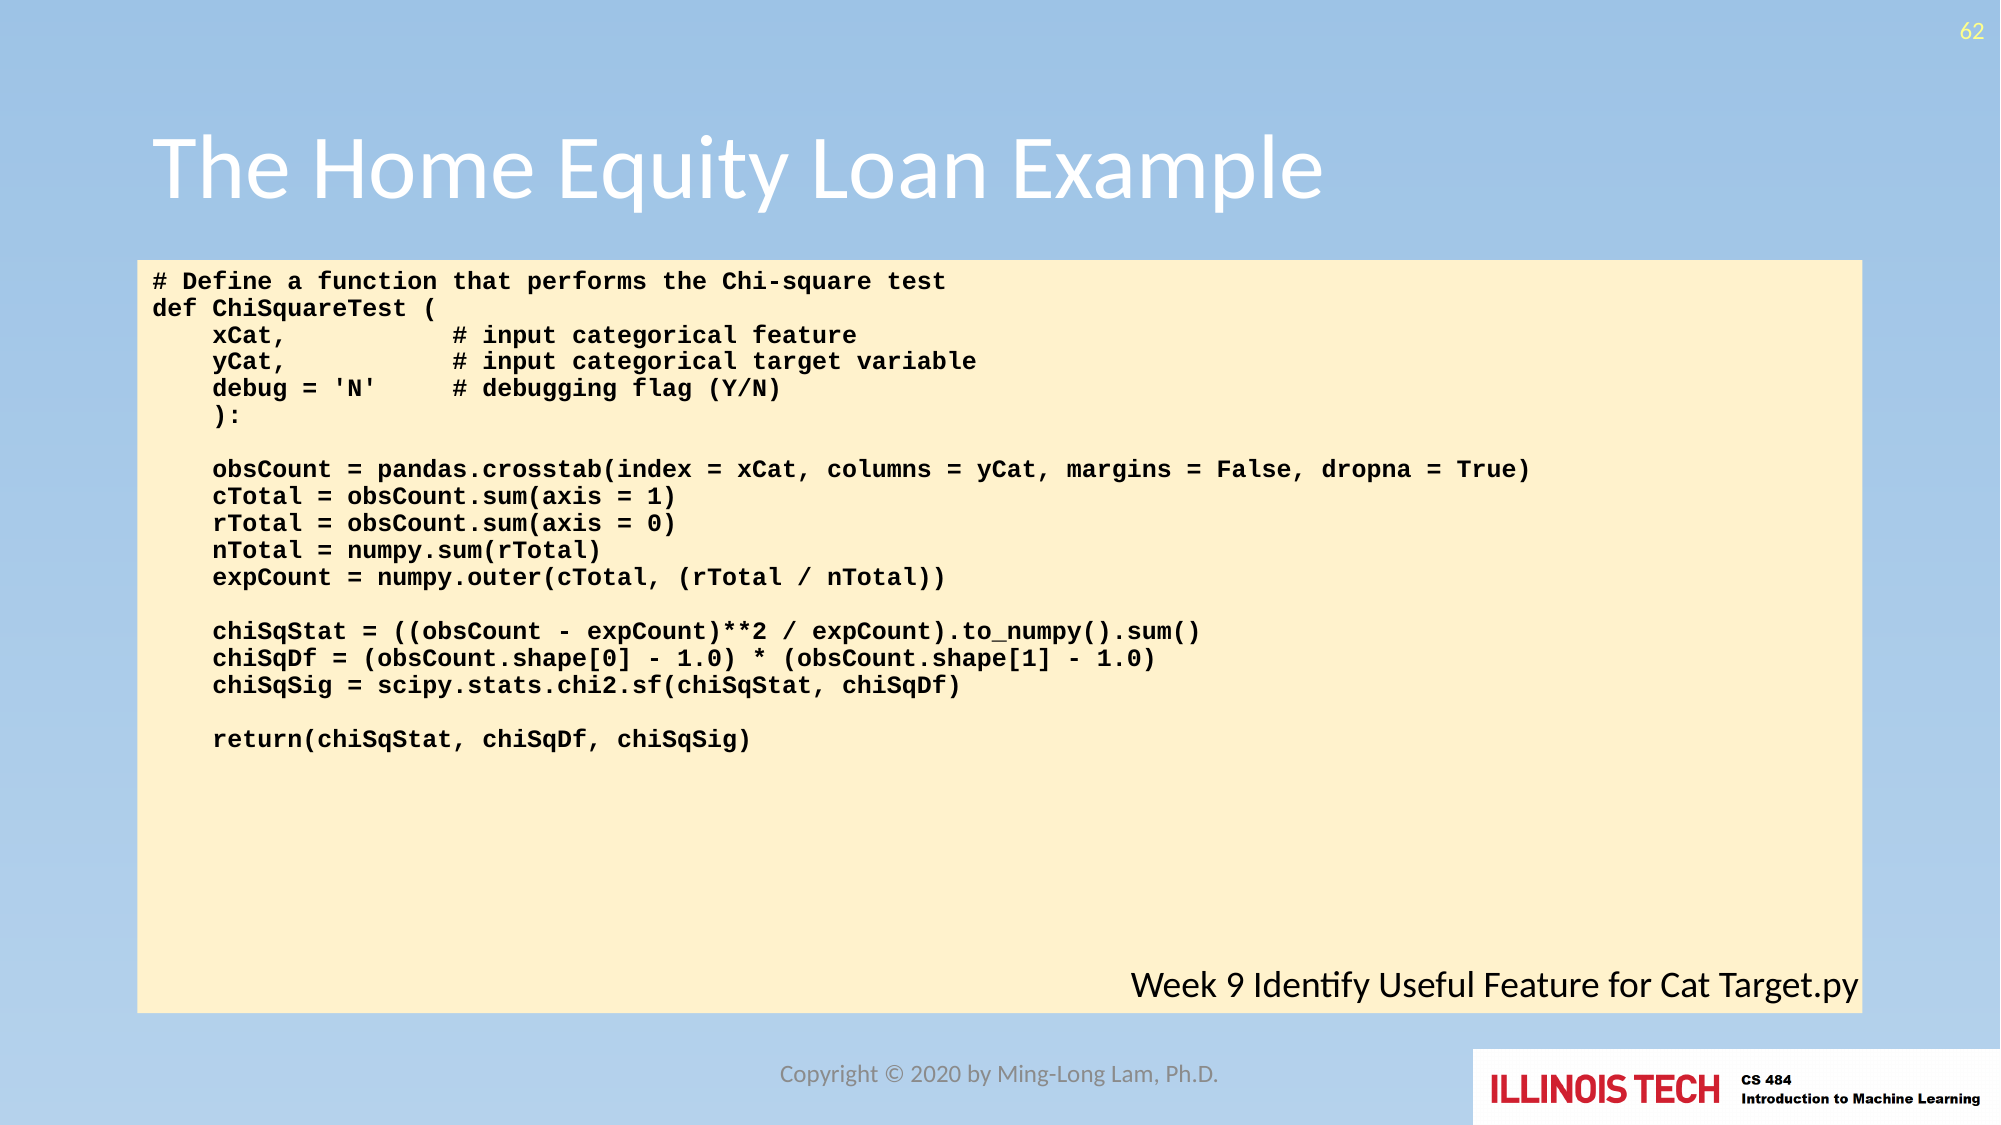

62
# The Home Equity Loan Example
# Define a function that performs the Chi-square test
def ChiSquareTest (
    xCat,           # input categorical feature
    yCat,           # input categorical target variable
    debug = 'N'     # debugging flag (Y/N)
    ):

    obsCount = pandas.crosstab(index = xCat, columns = yCat, margins = False, dropna = True)
    cTotal = obsCount.sum(axis = 1)
    rTotal = obsCount.sum(axis = 0)
    nTotal = numpy.sum(rTotal)
    expCount = numpy.outer(cTotal, (rTotal / nTotal))

    chiSqStat = ((obsCount - expCount)**2 / expCount).to_numpy().sum()
    chiSqDf = (obsCount.shape[0] - 1.0) * (obsCount.shape[1] - 1.0)
    chiSqSig = scipy.stats.chi2.sf(chiSqStat, chiSqDf)

    return(chiSqStat, chiSqDf, chiSqSig)
Week 9 Identify Useful Feature for Cat Target.py
Copyright © 2020 by Ming-Long Lam, Ph.D.